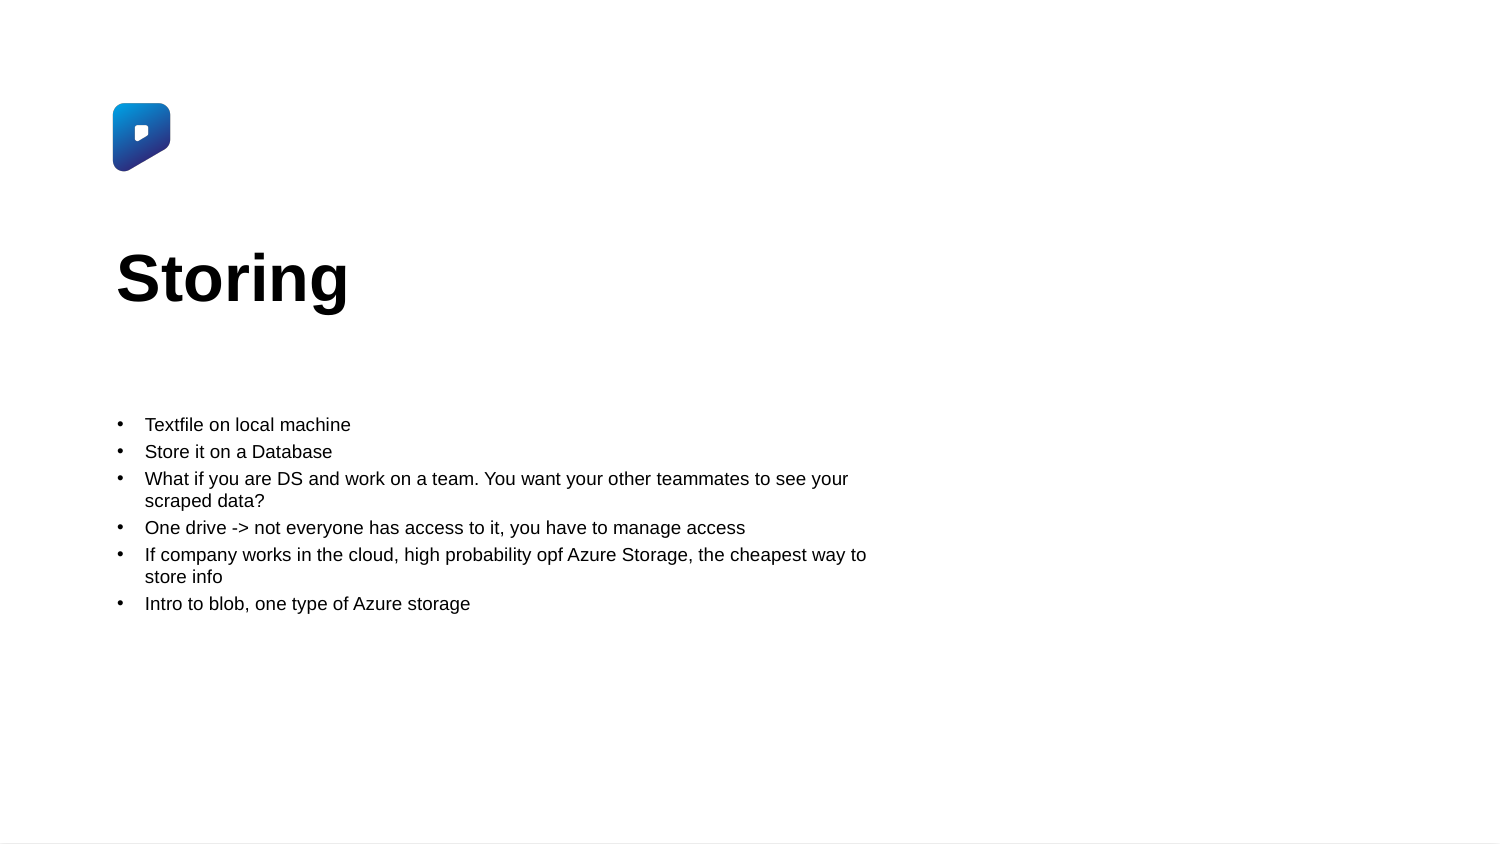

# Storing
Textfile on local machine
Store it on a Database
What if you are DS and work on a team. You want your other teammates to see your scraped data?
One drive -> not everyone has access to it, you have to manage access
If company works in the cloud, high probability opf Azure Storage, the cheapest way to store info
Intro to blob, one type of Azure storage